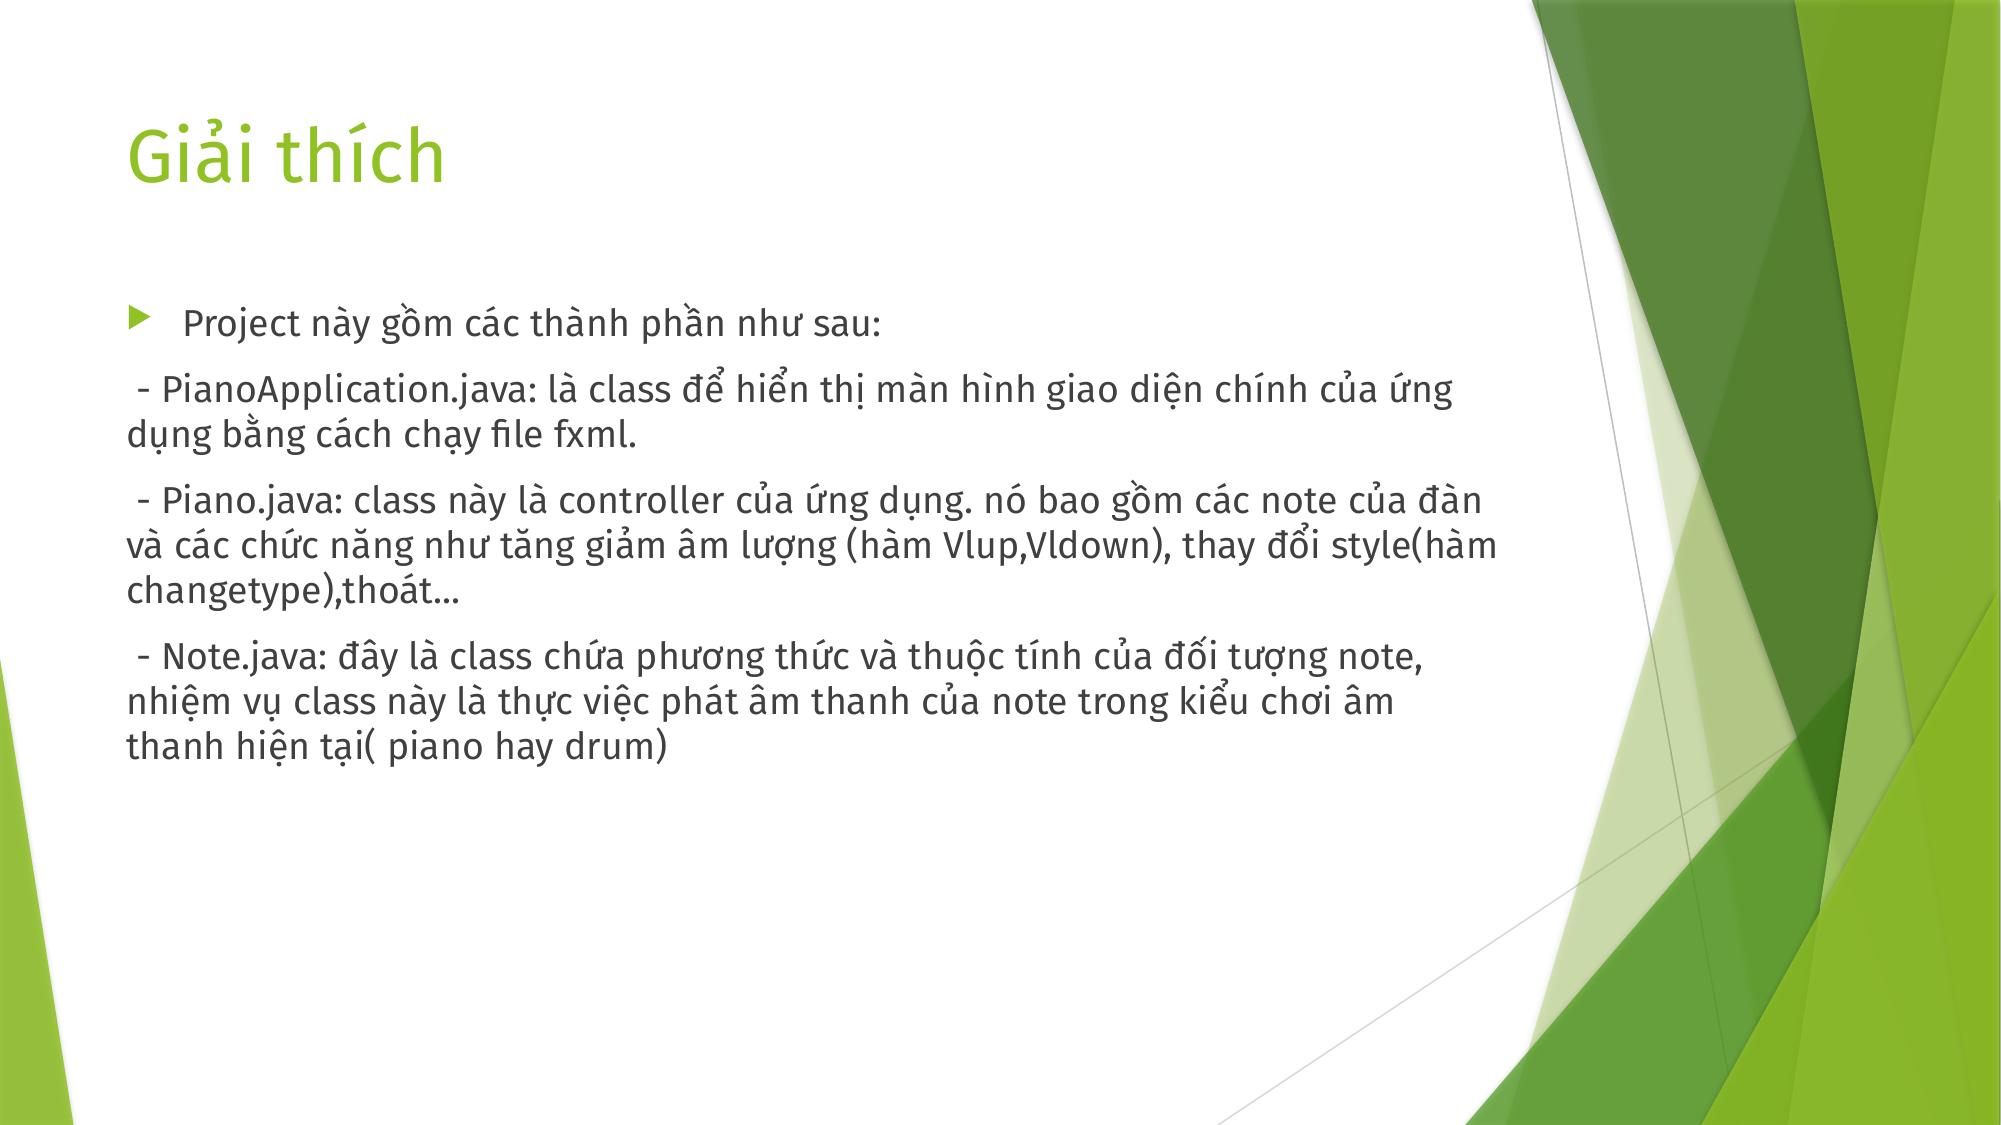

# Giải thích
Project này gồm các thành phần như sau:
 - PianoApplication.java: là class để hiển thị màn hình giao diện chính của ứng dụng bằng cách chạy file fxml.
 - Piano.java: class này là controller của ứng dụng. nó bao gồm các note của đàn và các chức năng như tăng giảm âm lượng (hàm Vlup,Vldown), thay đổi style(hàm changetype),thoát...
 - Note.java: đây là class chứa phương thức và thuộc tính của đối tượng note, nhiệm vụ class này là thực việc phát âm thanh của note trong kiểu chơi âm thanh hiện tại( piano hay drum)